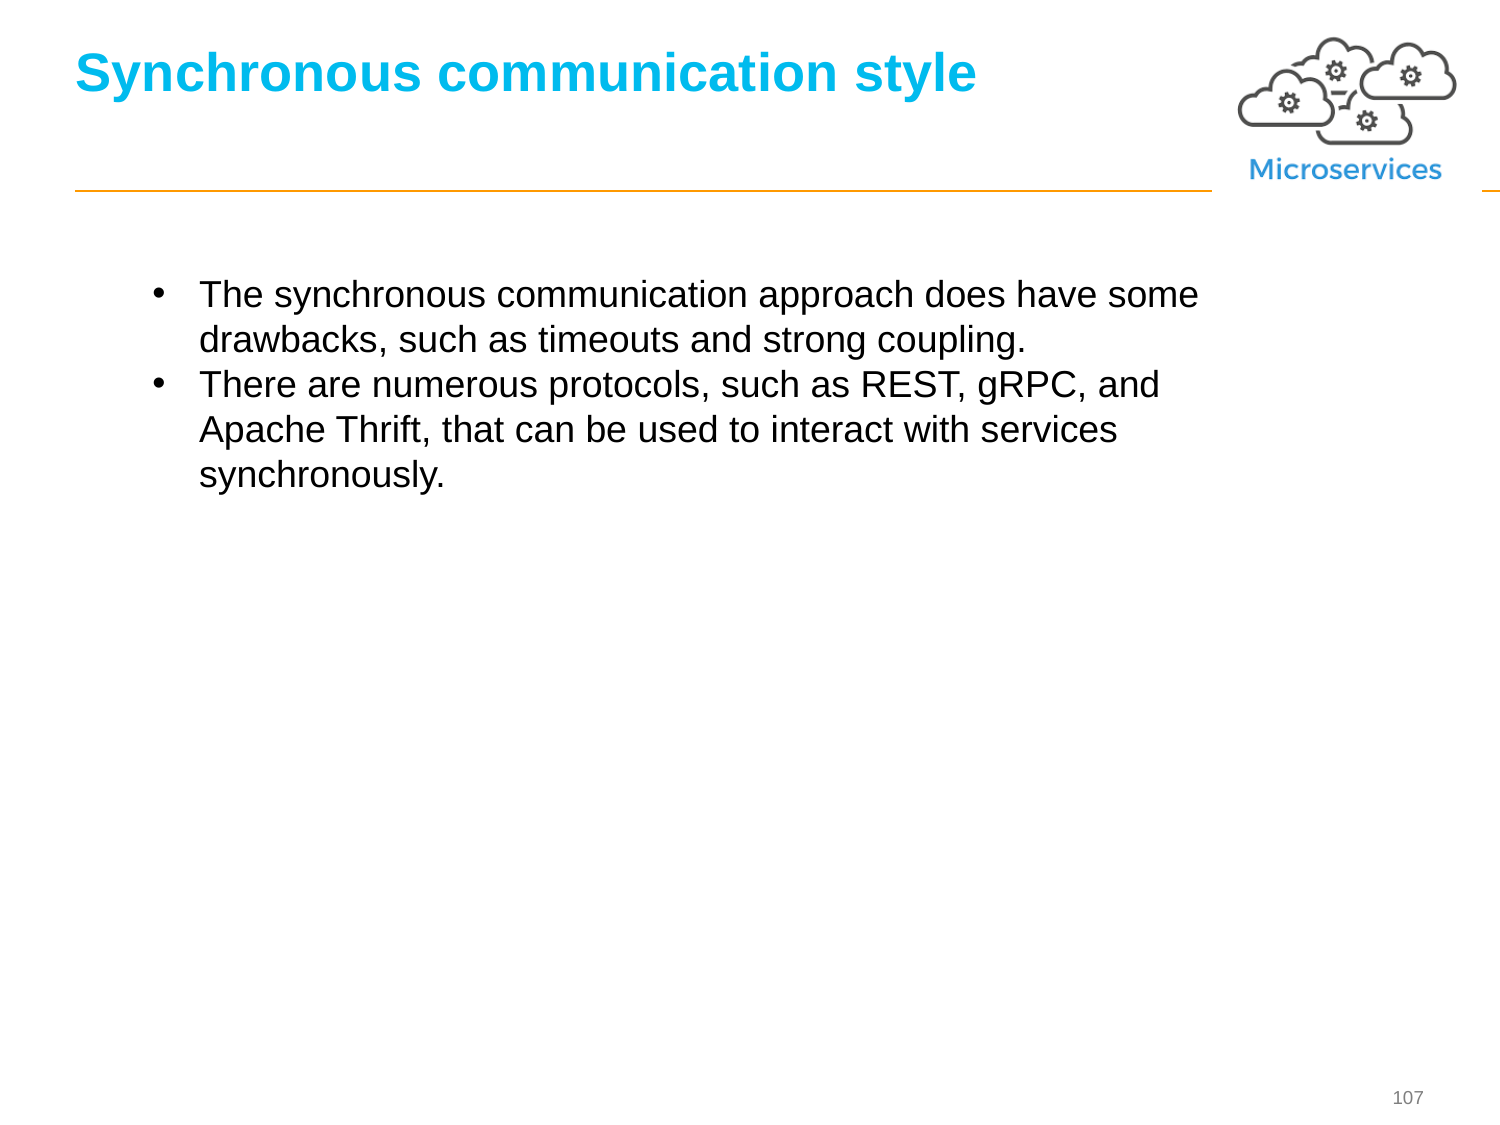

# Synchronous communication style
The synchronous communication approach does have some drawbacks, such as timeouts and strong coupling.
There are numerous protocols, such as REST, gRPC, and Apache Thrift, that can be used to interact with services synchronously.